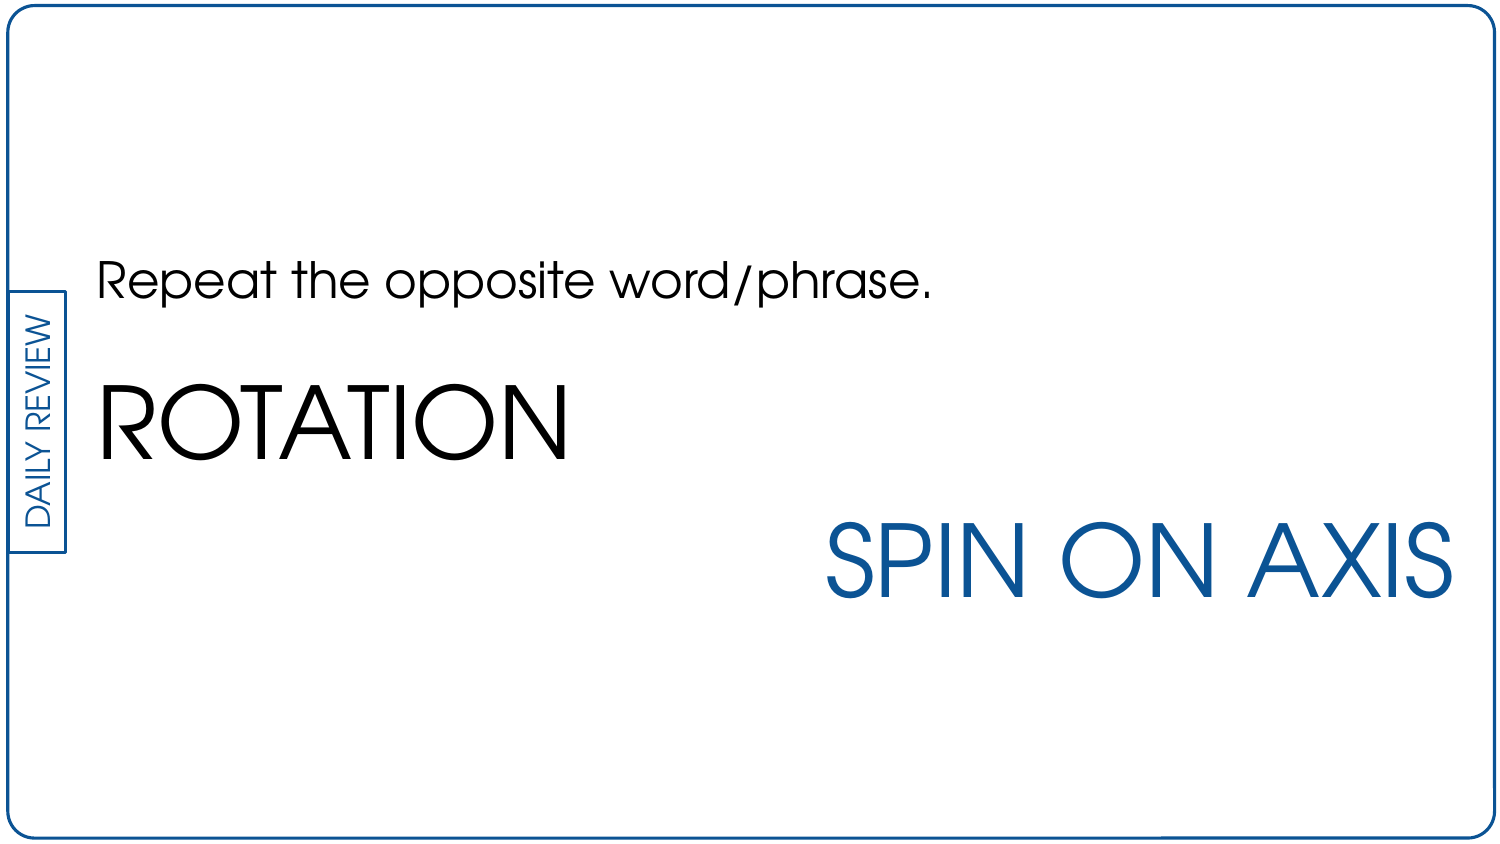

Repeat the opposite word/phrase.
ROTATION
SPIN ON AXIS